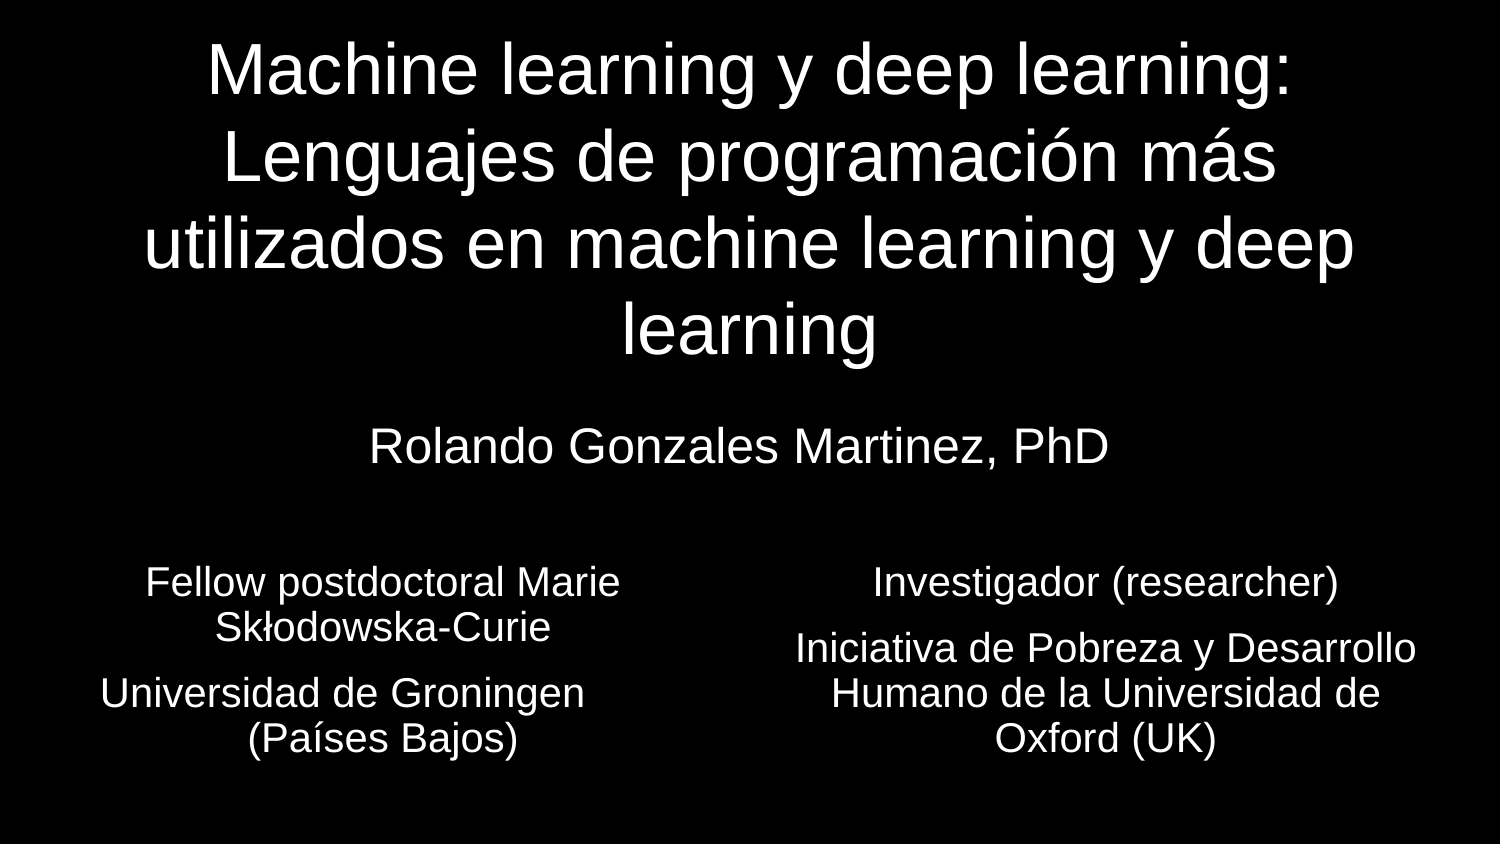

# Machine learning y deep learning: Lenguajes de programación más utilizados en machine learning y deep learning
Rolando Gonzales Martinez, PhD
Fellow postdoctoral Marie Skłodowska-Curie
Universidad de Groningen        (Países Bajos)
Investigador (researcher)
Iniciativa de Pobreza y Desarrollo Humano de la Universidad de Oxford (UK)